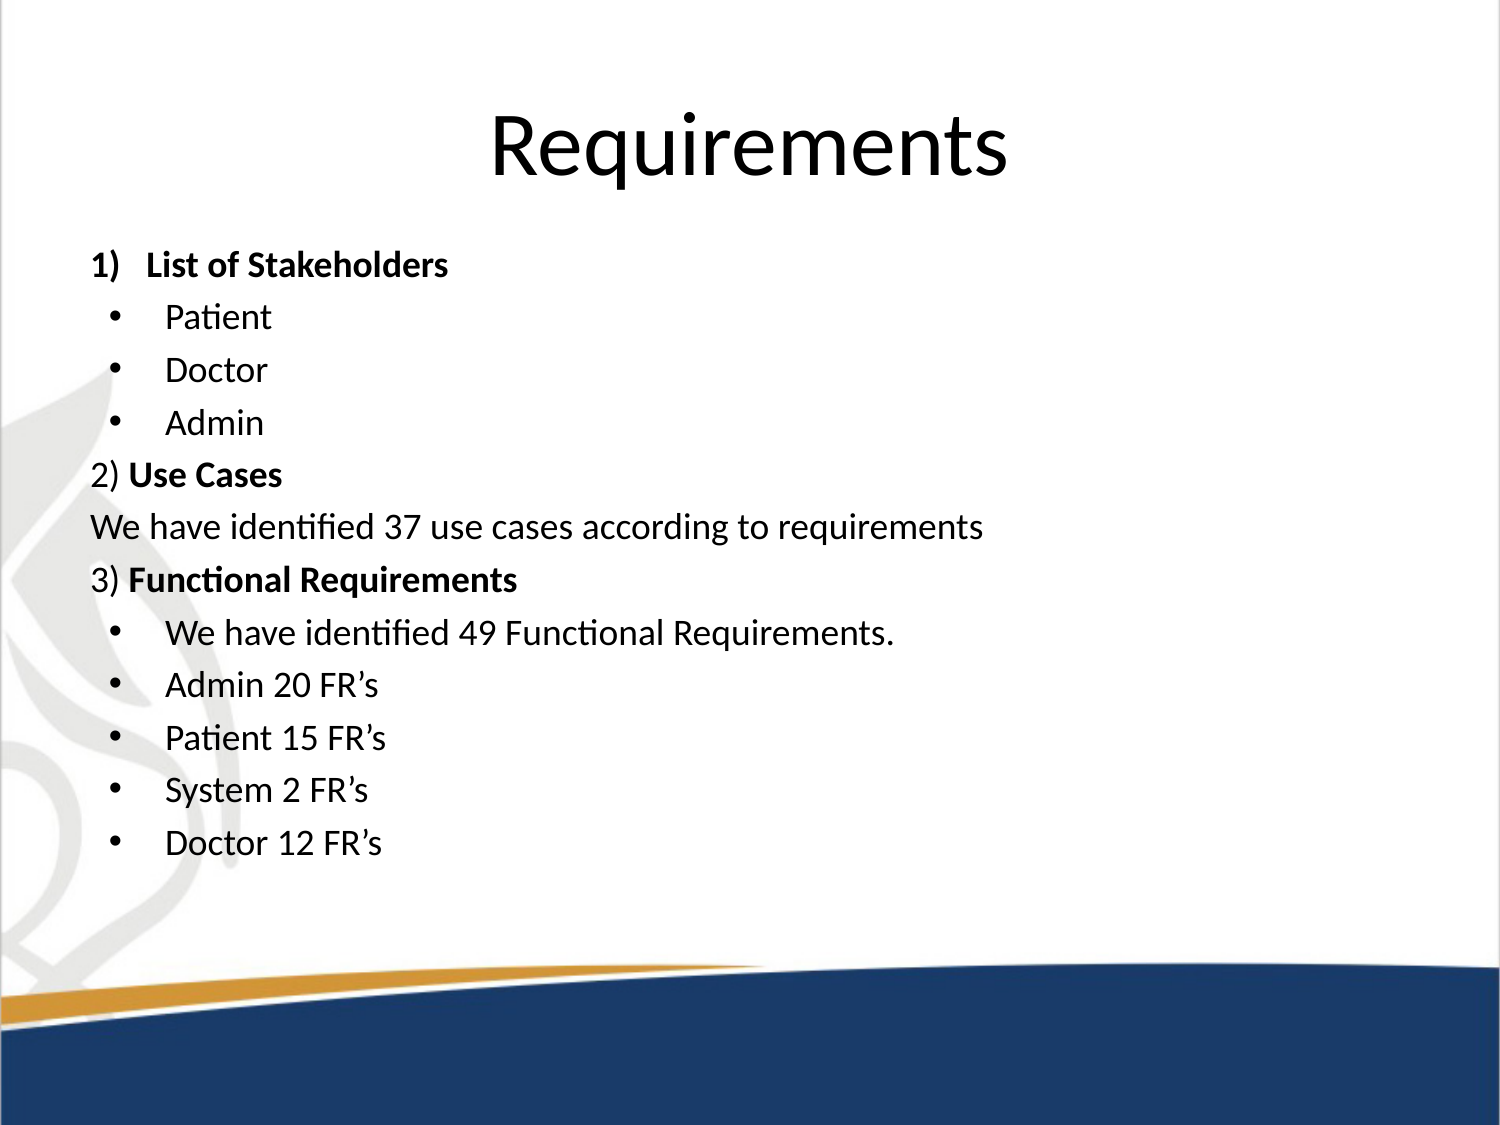

# Requirements
List of Stakeholders
Patient
Doctor
Admin
2) Use Cases
We have identified 37 use cases according to requirements
3) Functional Requirements
We have identified 49 Functional Requirements.
Admin 20 FR’s
Patient 15 FR’s
System 2 FR’s
Doctor 12 FR’s